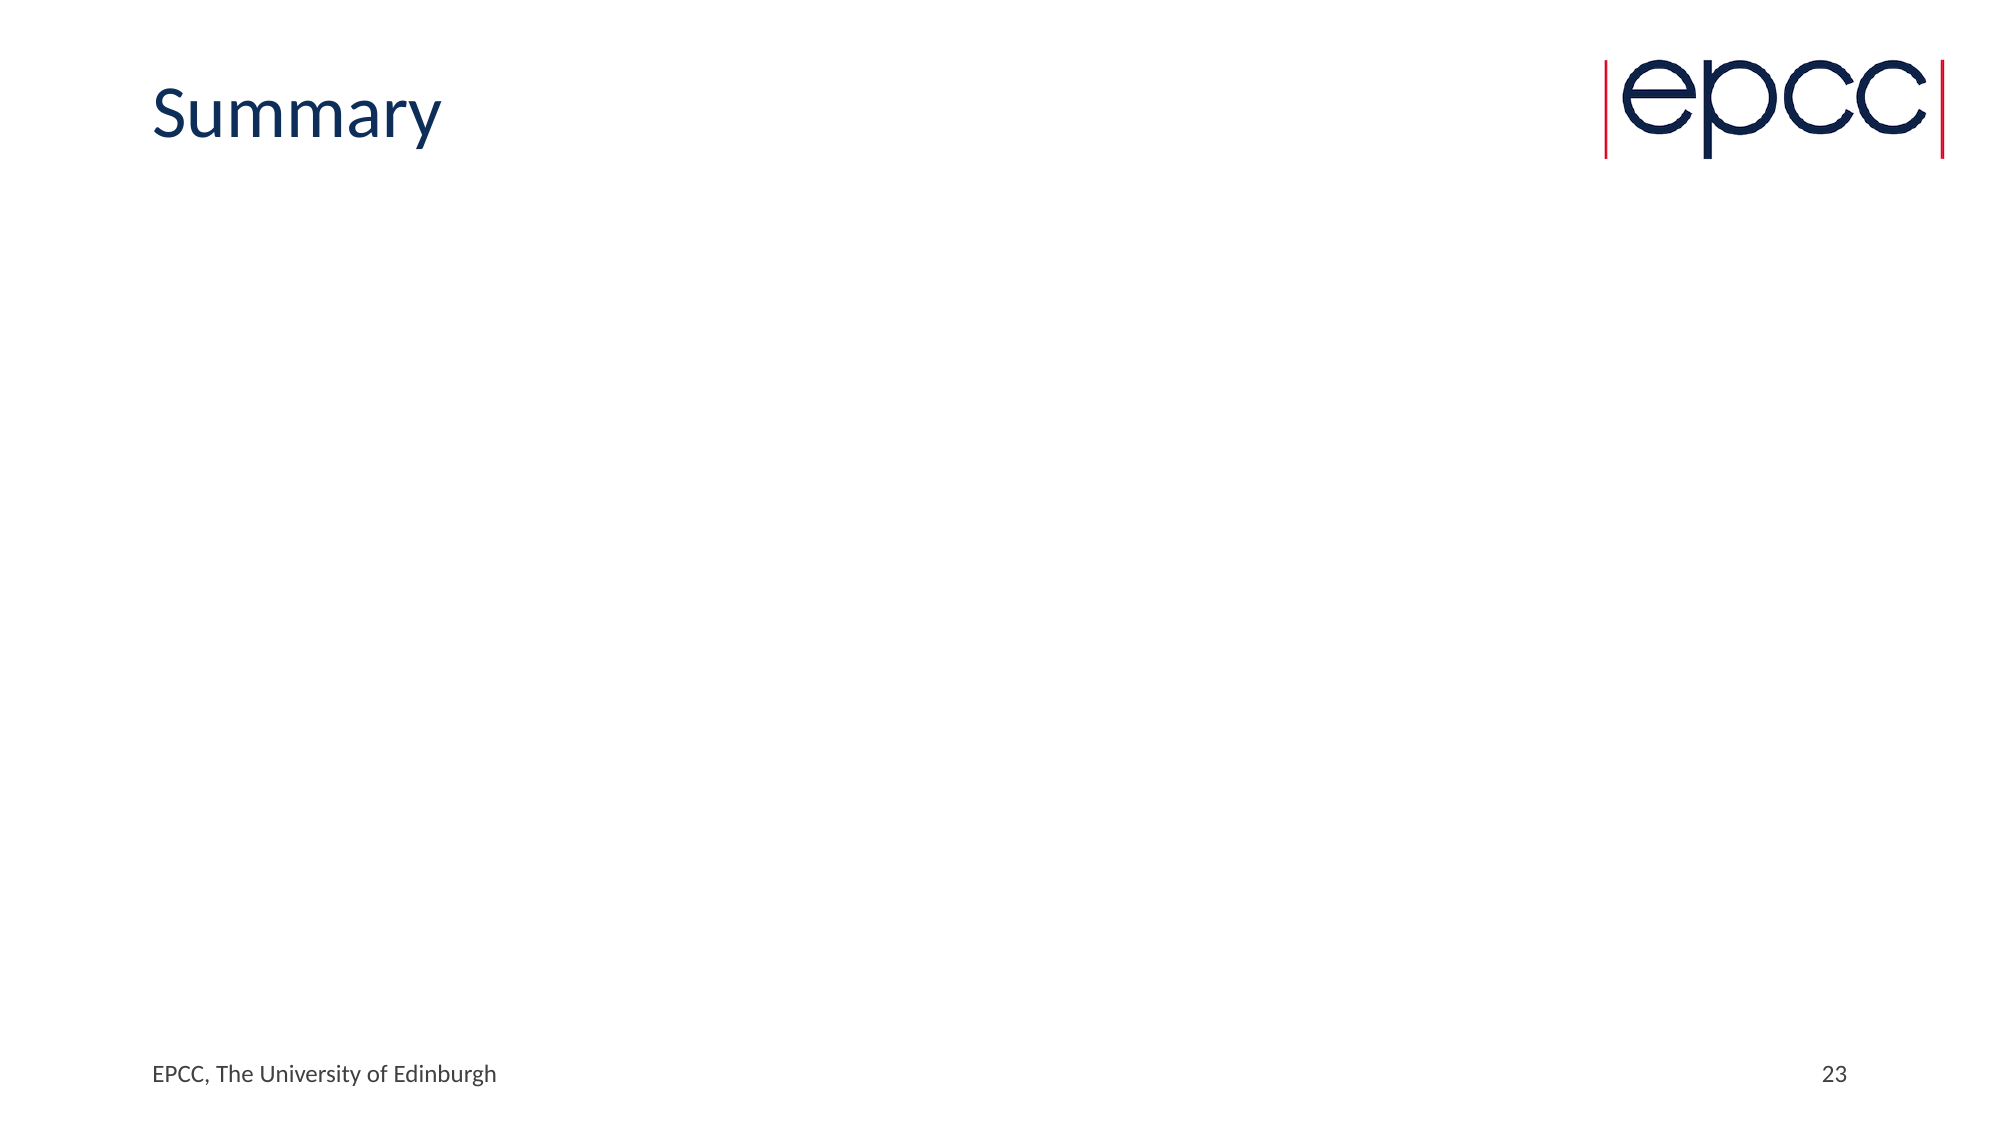

# Summary

EPCC, The University of Edinburgh
23